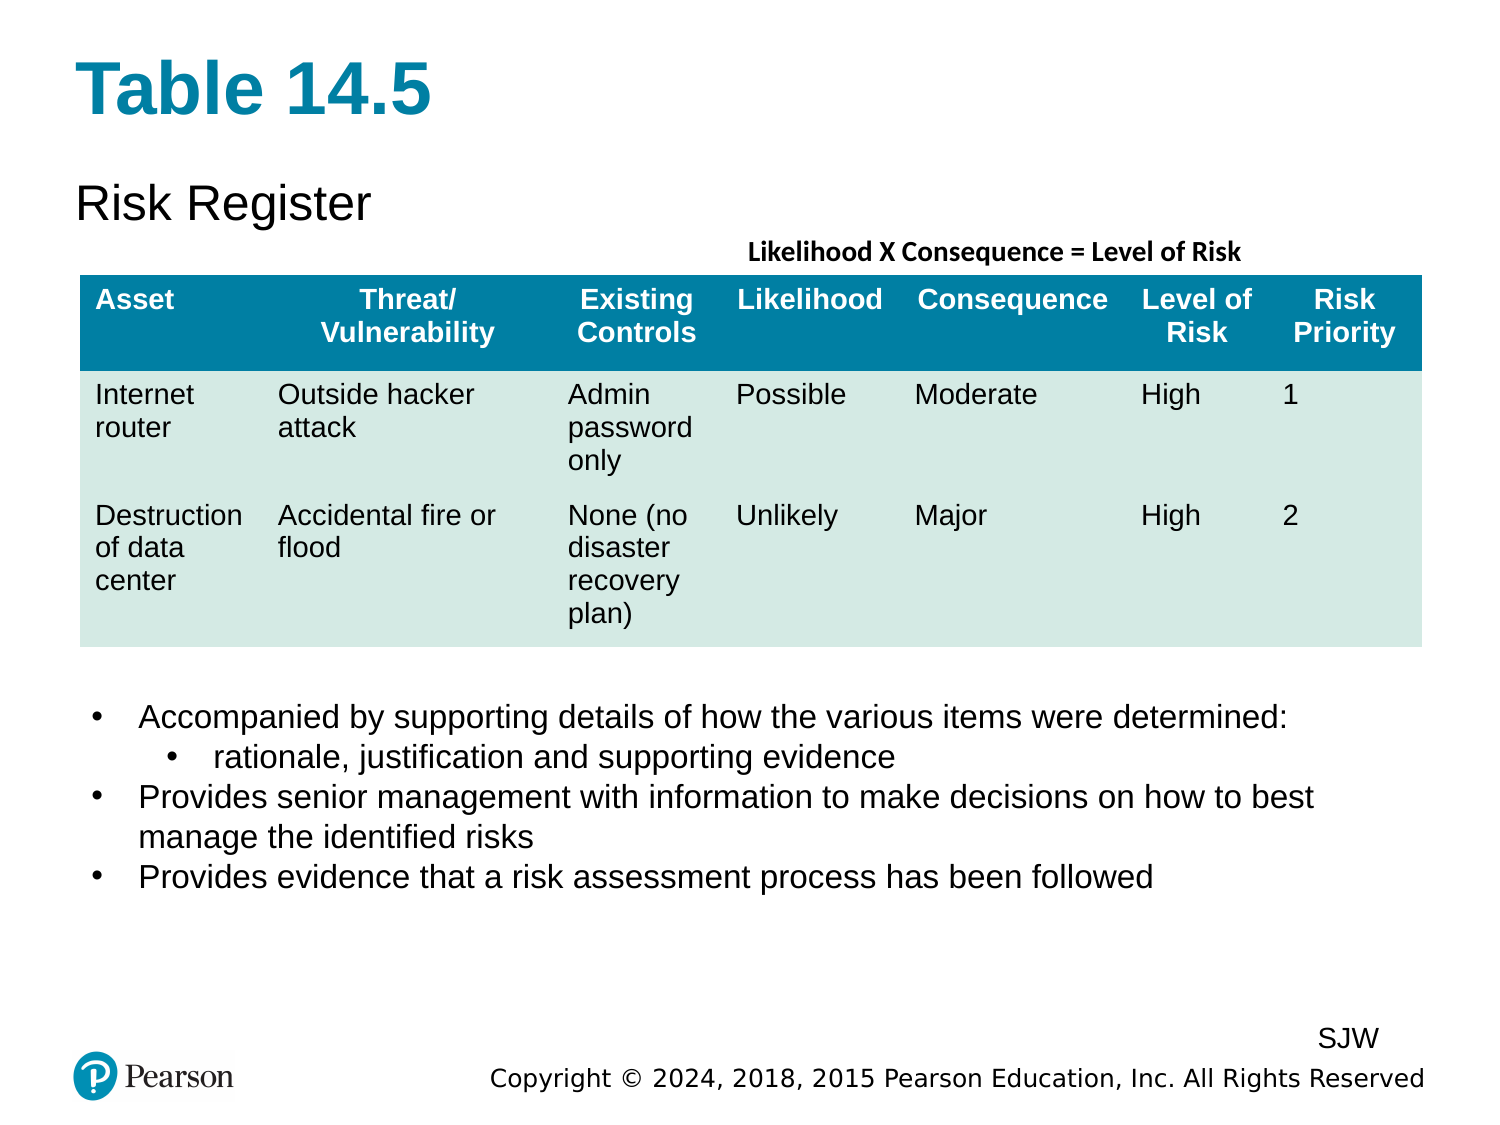

# Table 14.5
Risk Register
Likelihood X Consequence = Level of Risk
| Asset | Threat/ Vulnerability | Existing Controls | Likelihood | Consequence | Level of Risk | Risk Priority |
| --- | --- | --- | --- | --- | --- | --- |
| Internet router | Outside hacker attack | Admin password only | Possible | Moderate | High | 1 |
| Destruction of data center | Accidental fire or flood | None (no disaster recovery plan) | Unlikely | Major | High | 2 |
Accompanied by supporting details of how the various items were determined:
rationale, justification and supporting evidence
Provides senior management with information to make decisions on how to best manage the identified risks
Provides evidence that a risk assessment process has been followed
SJW